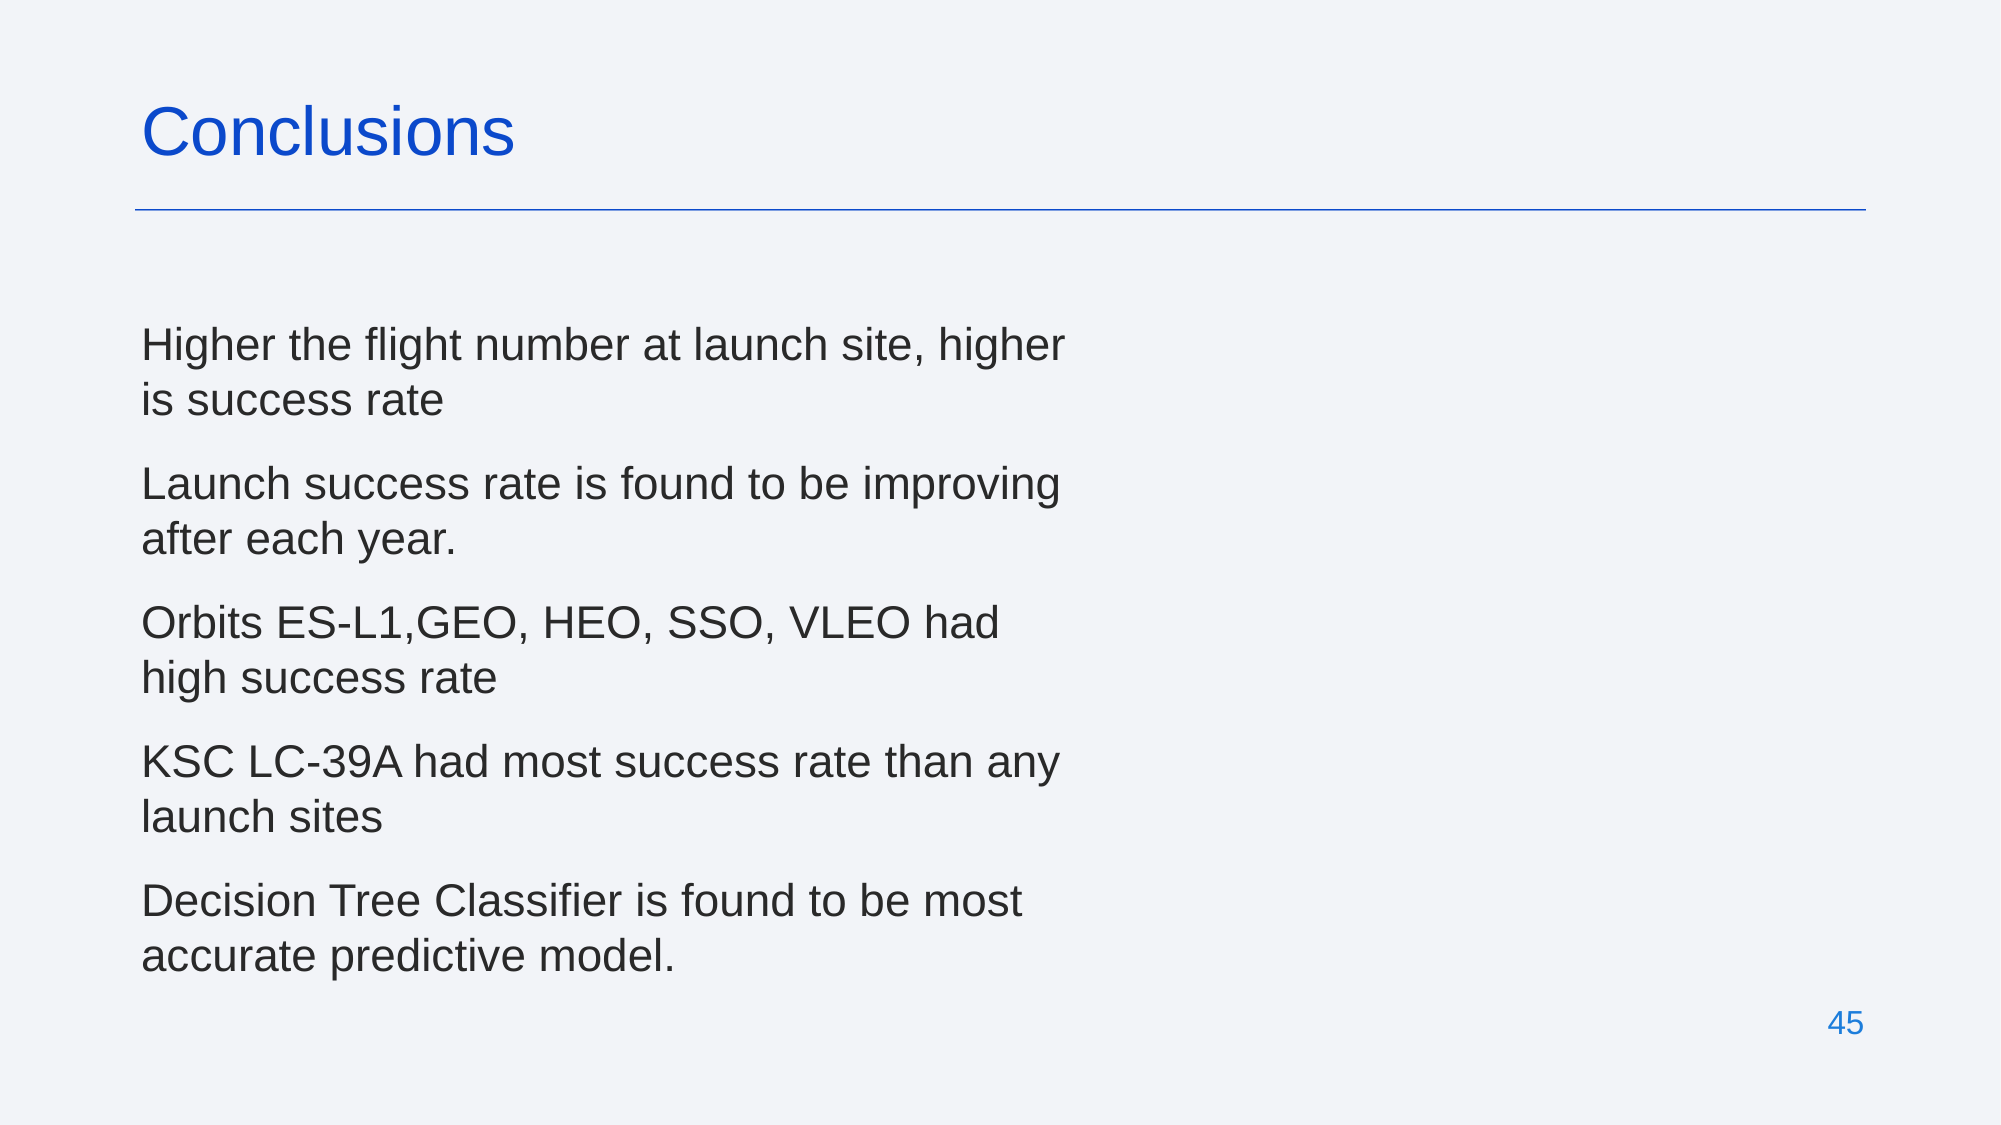

Conclusions
Higher the flight number at launch site, higher is success rate
Launch success rate is found to be improving after each year.
Orbits ES-L1,GEO, HEO, SSO, VLEO had high success rate
KSC LC-39A had most success rate than any launch sites
Decision Tree Classifier is found to be most accurate predictive model.
45